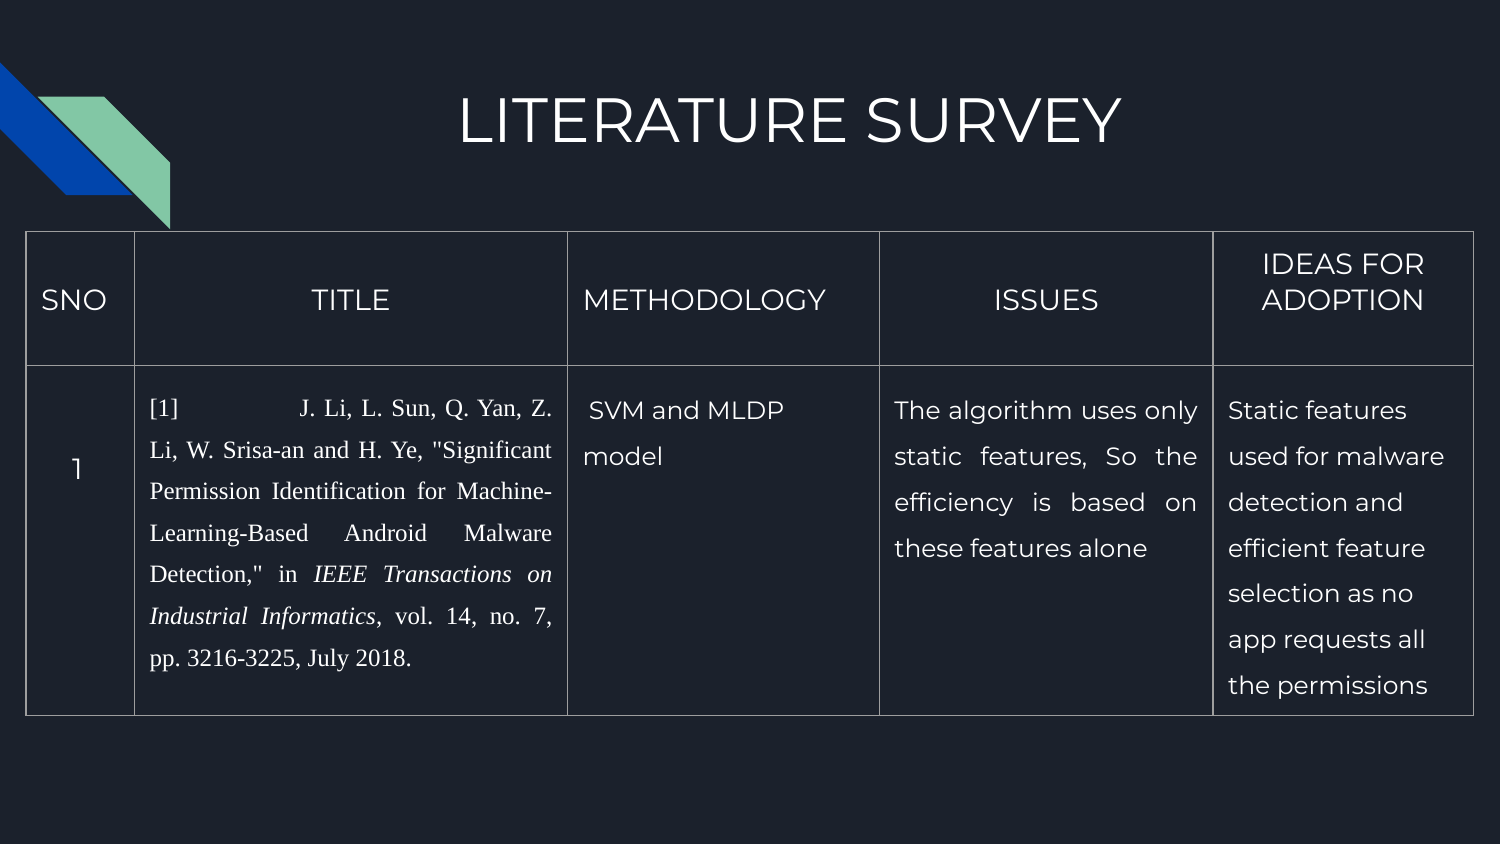

# LITERATURE SURVEY
| SNO | TITLE | METHODOLOGY | ISSUES | IDEAS FOR ADOPTION |
| --- | --- | --- | --- | --- |
| 1 | [1] J. Li, L. Sun, Q. Yan, Z. Li, W. Srisa-an and H. Ye, "Significant Permission Identification for Machine-Learning-Based Android Malware Detection," in IEEE Transactions on Industrial Informatics, vol. 14, no. 7, pp. 3216-3225, July 2018. | SVM and MLDP model | The algorithm uses only static features, So the efficiency is based on these features alone | Static features used for malware detection and efficient feature selection as no app requests all the permissions |